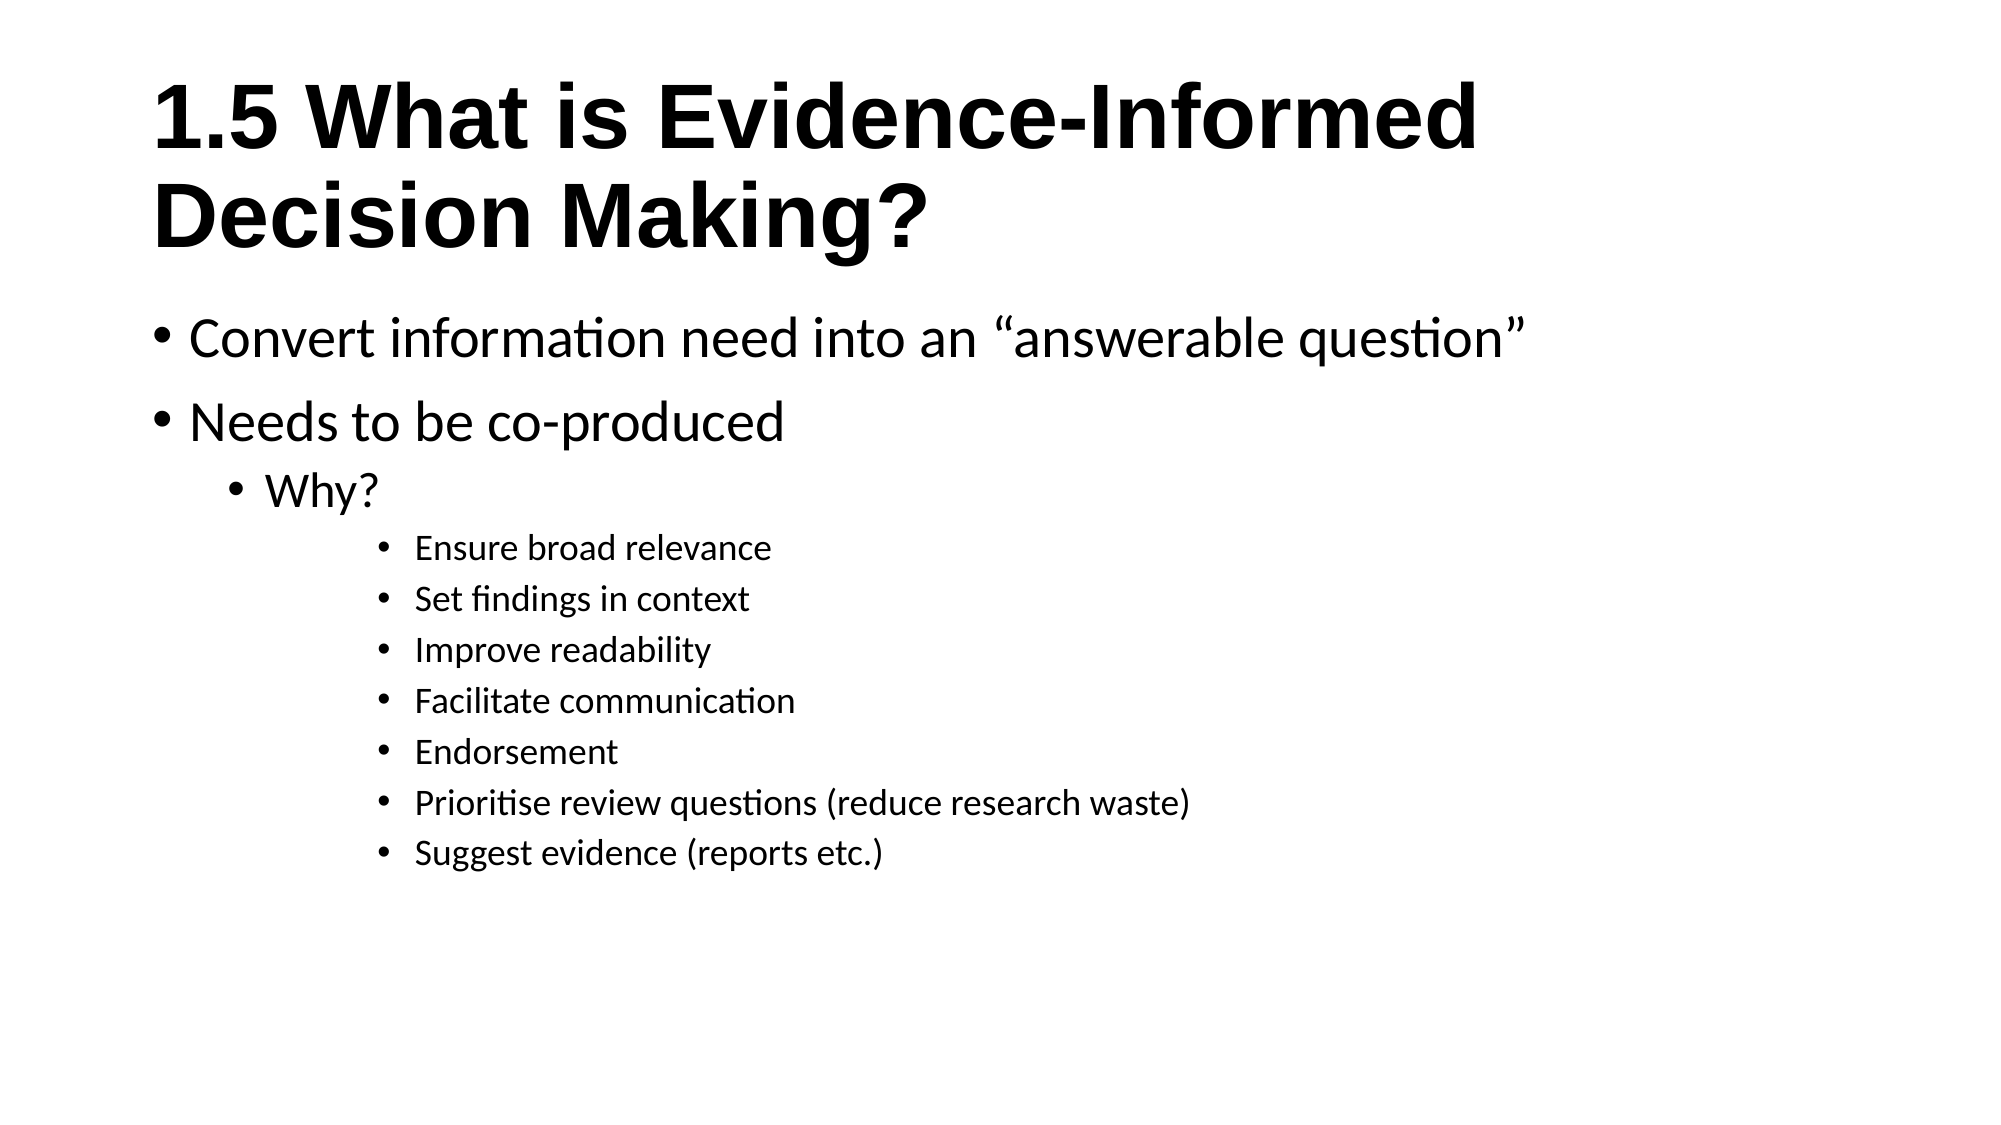

# 1.5 What is Evidence-Informed Decision Making?
Convert information need into an “answerable question”
Needs to be co-produced
Why?
Ensure broad relevance
Set findings in context
Improve readability
Facilitate communication
Endorsement
Prioritise review questions (reduce research waste)
Suggest evidence (reports etc.)